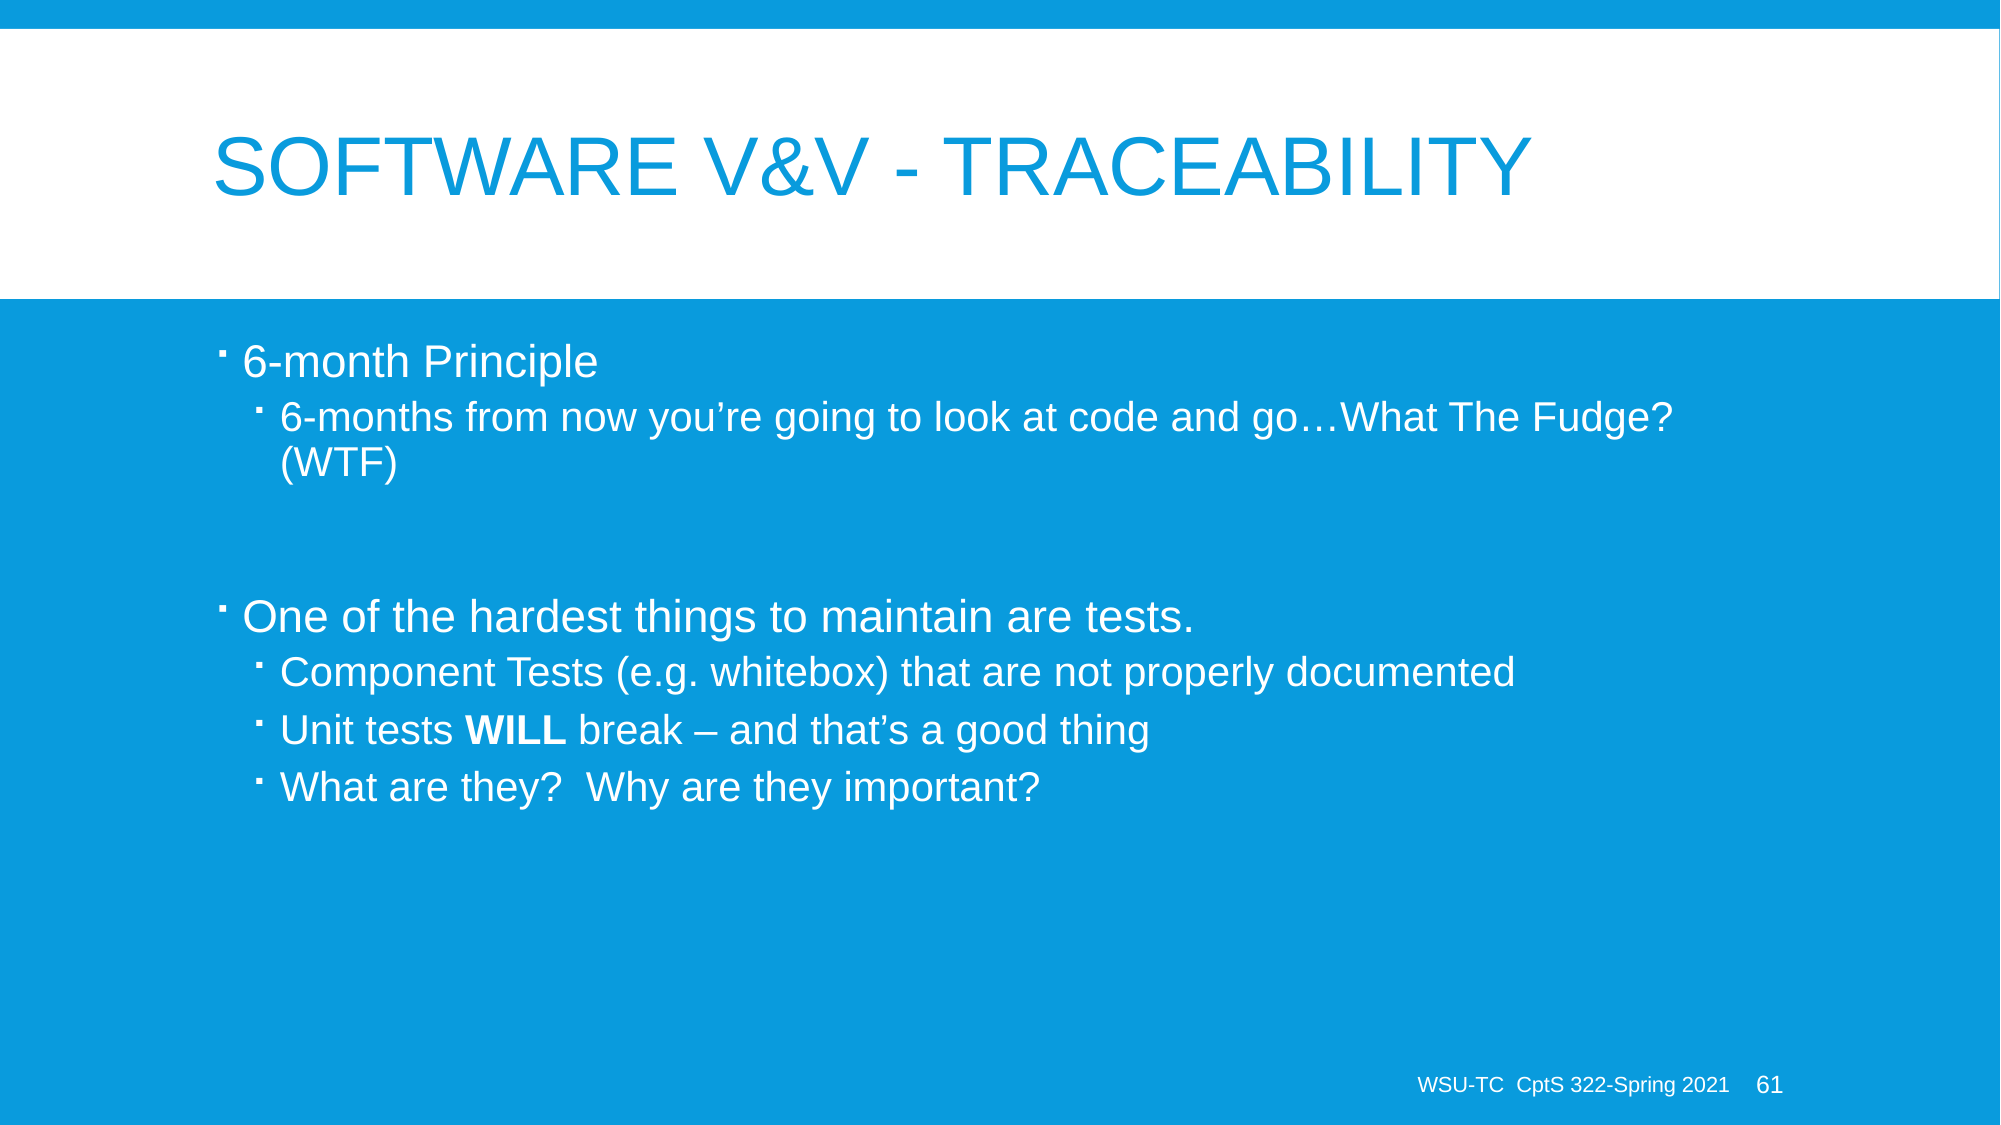

# Software V&V - Traceability
6-month Principle
6-months from now you’re going to look at code and go…What The Fudge? (WTF)

One of the hardest things to maintain are tests.
Component Tests (e.g. whitebox) that are not properly documented
Unit tests WILL break – and that’s a good thing
What are they?  Why are they important?

WSU-TC  CptS 322-Spring 2021
61